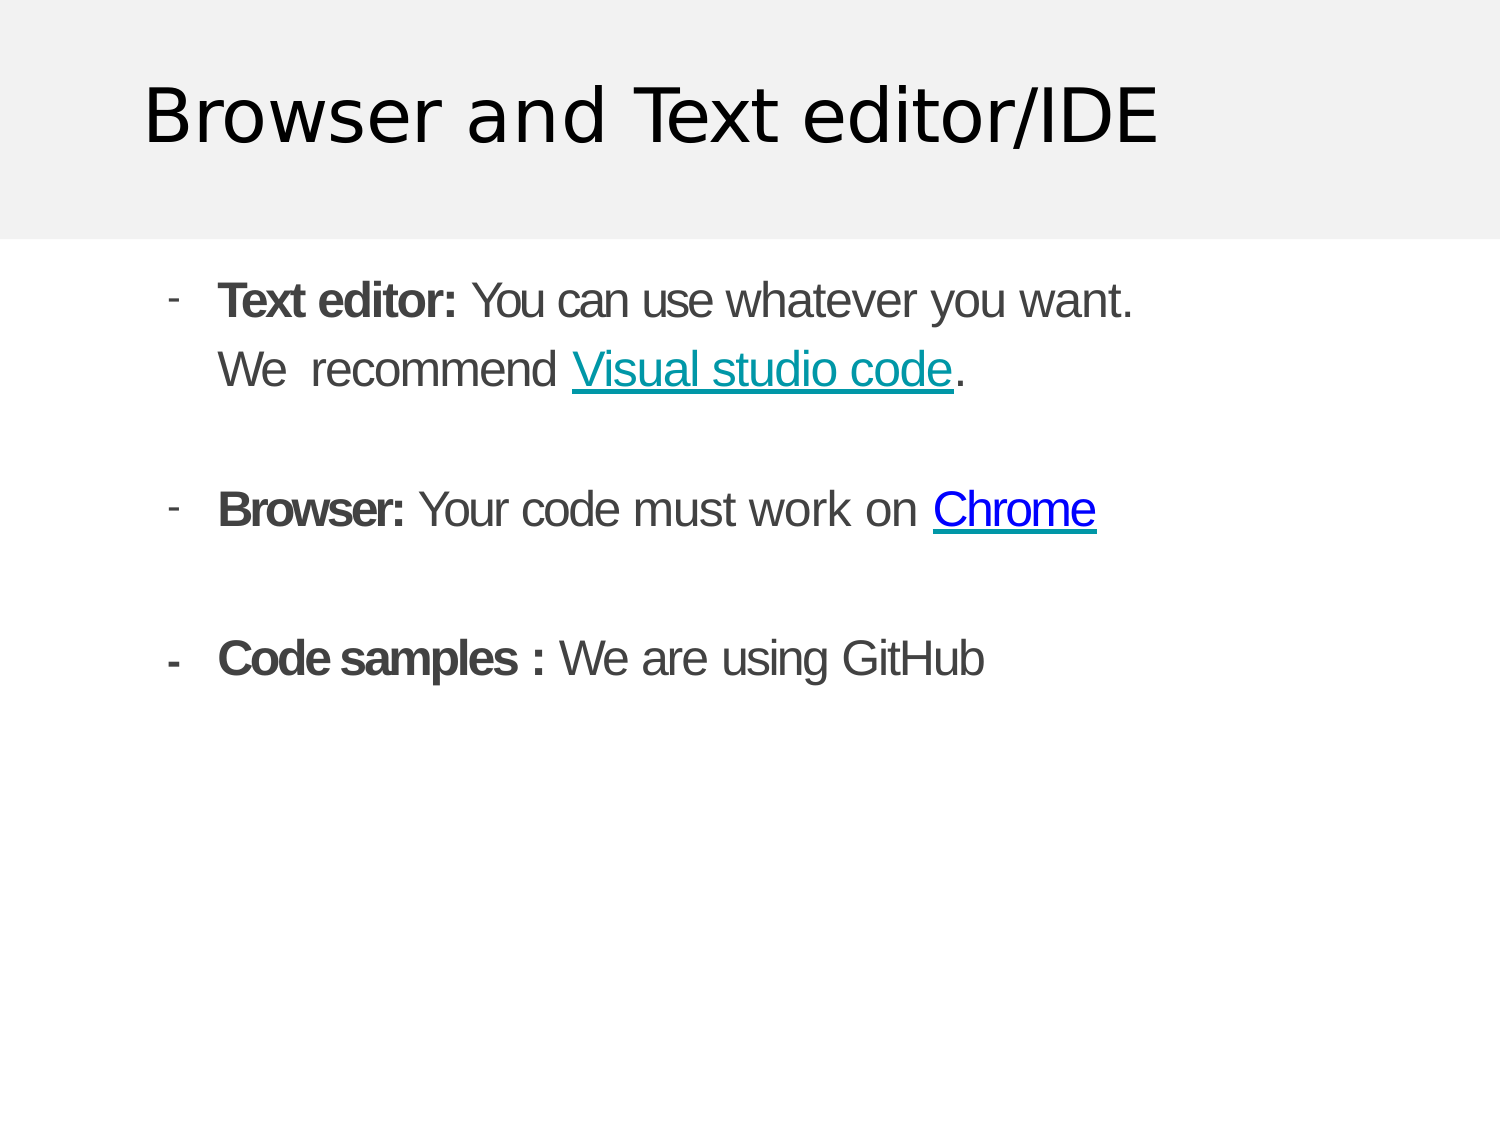

# Browser and Text editor/IDE
Text editor: You can use whatever you want. We  recommend Visual studio code.

Browser: Your code must work on Chrome

-	Code samples : We are using GitHub